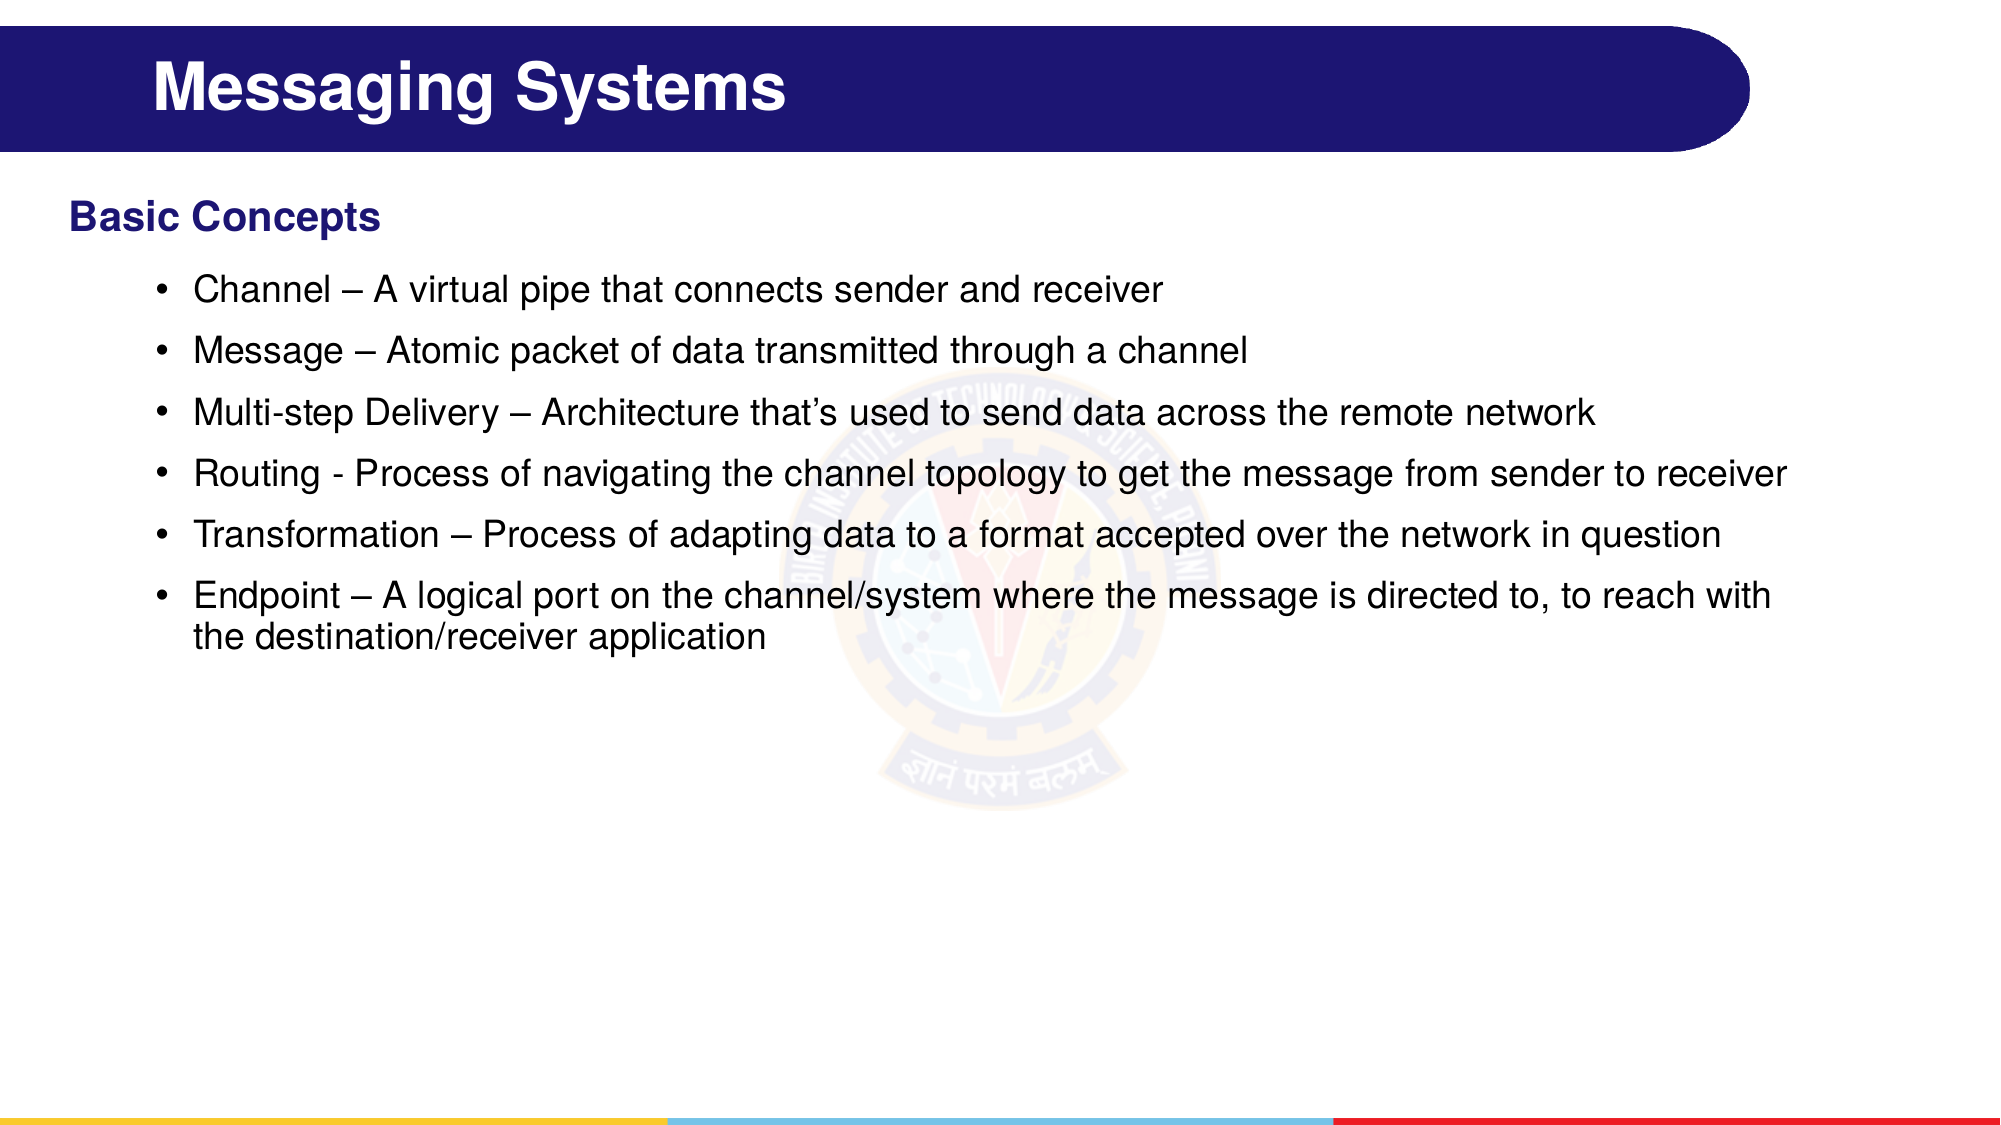

# Messaging Systems
Basic Concepts
Channel – A virtual pipe that connects sender and receiver
Message – Atomic packet of data transmitted through a channel
Multi-step Delivery – Architecture that’s used to send data across the remote network
Routing - Process of navigating the channel topology to get the message from sender to receiver
Transformation – Process of adapting data to a format accepted over the network in question
Endpoint – A logical port on the channel/system where the message is directed to, to reach with the destination/receiver application